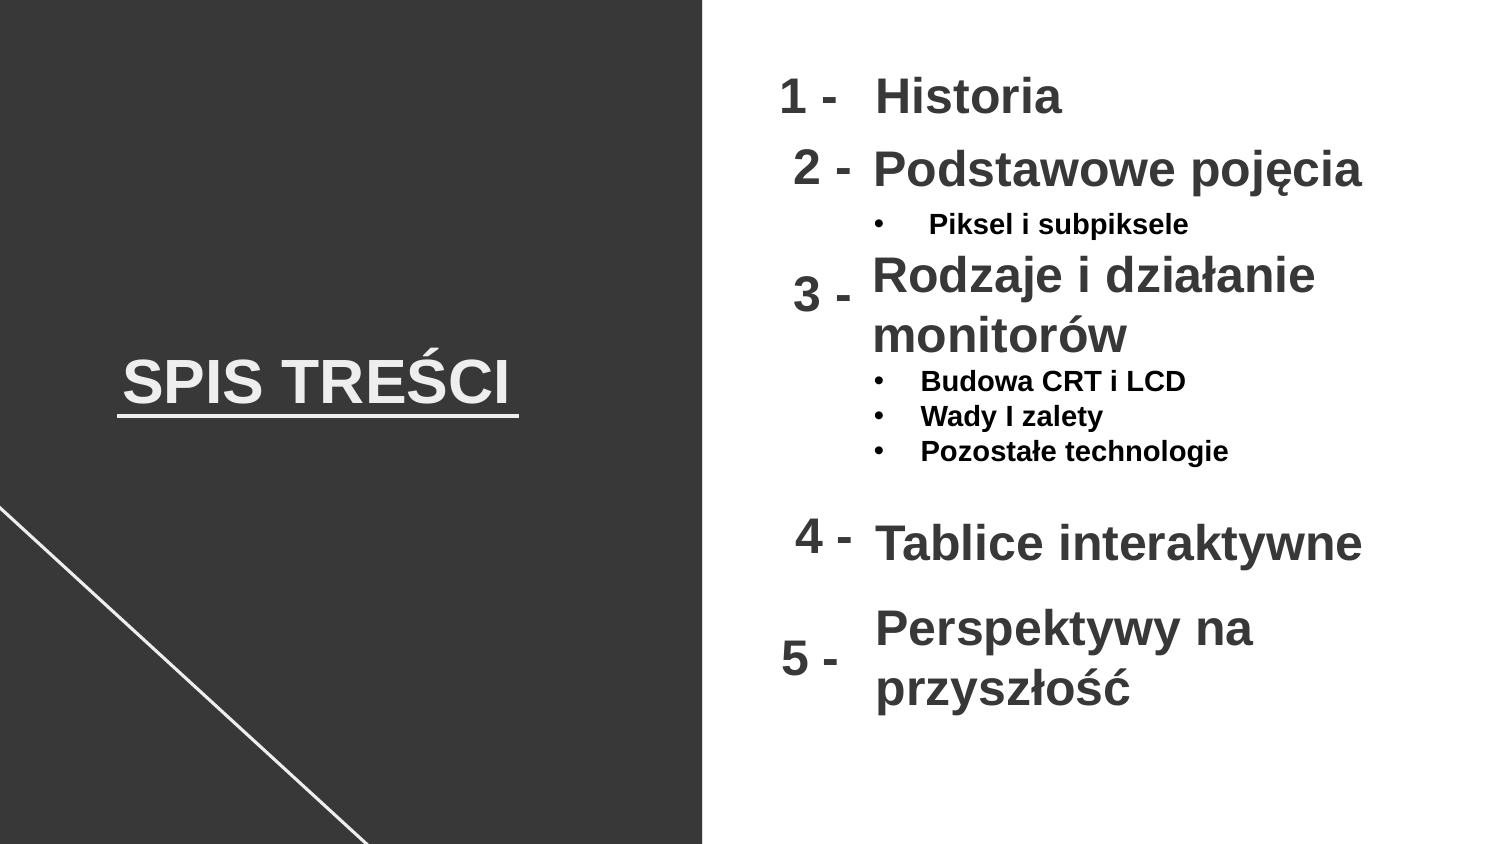

Historia
1 -
Podstawowe pojęcia
 2 -
 Piksel i subpiksele
3 -
# Rodzaje i działanie monitorów
SPIS TREŚCI
Budowa CRT i LCD
Wady I zalety
Pozostałe technologie
4 -
Tablice interaktywne
Perspektywy na przyszłość
5 -